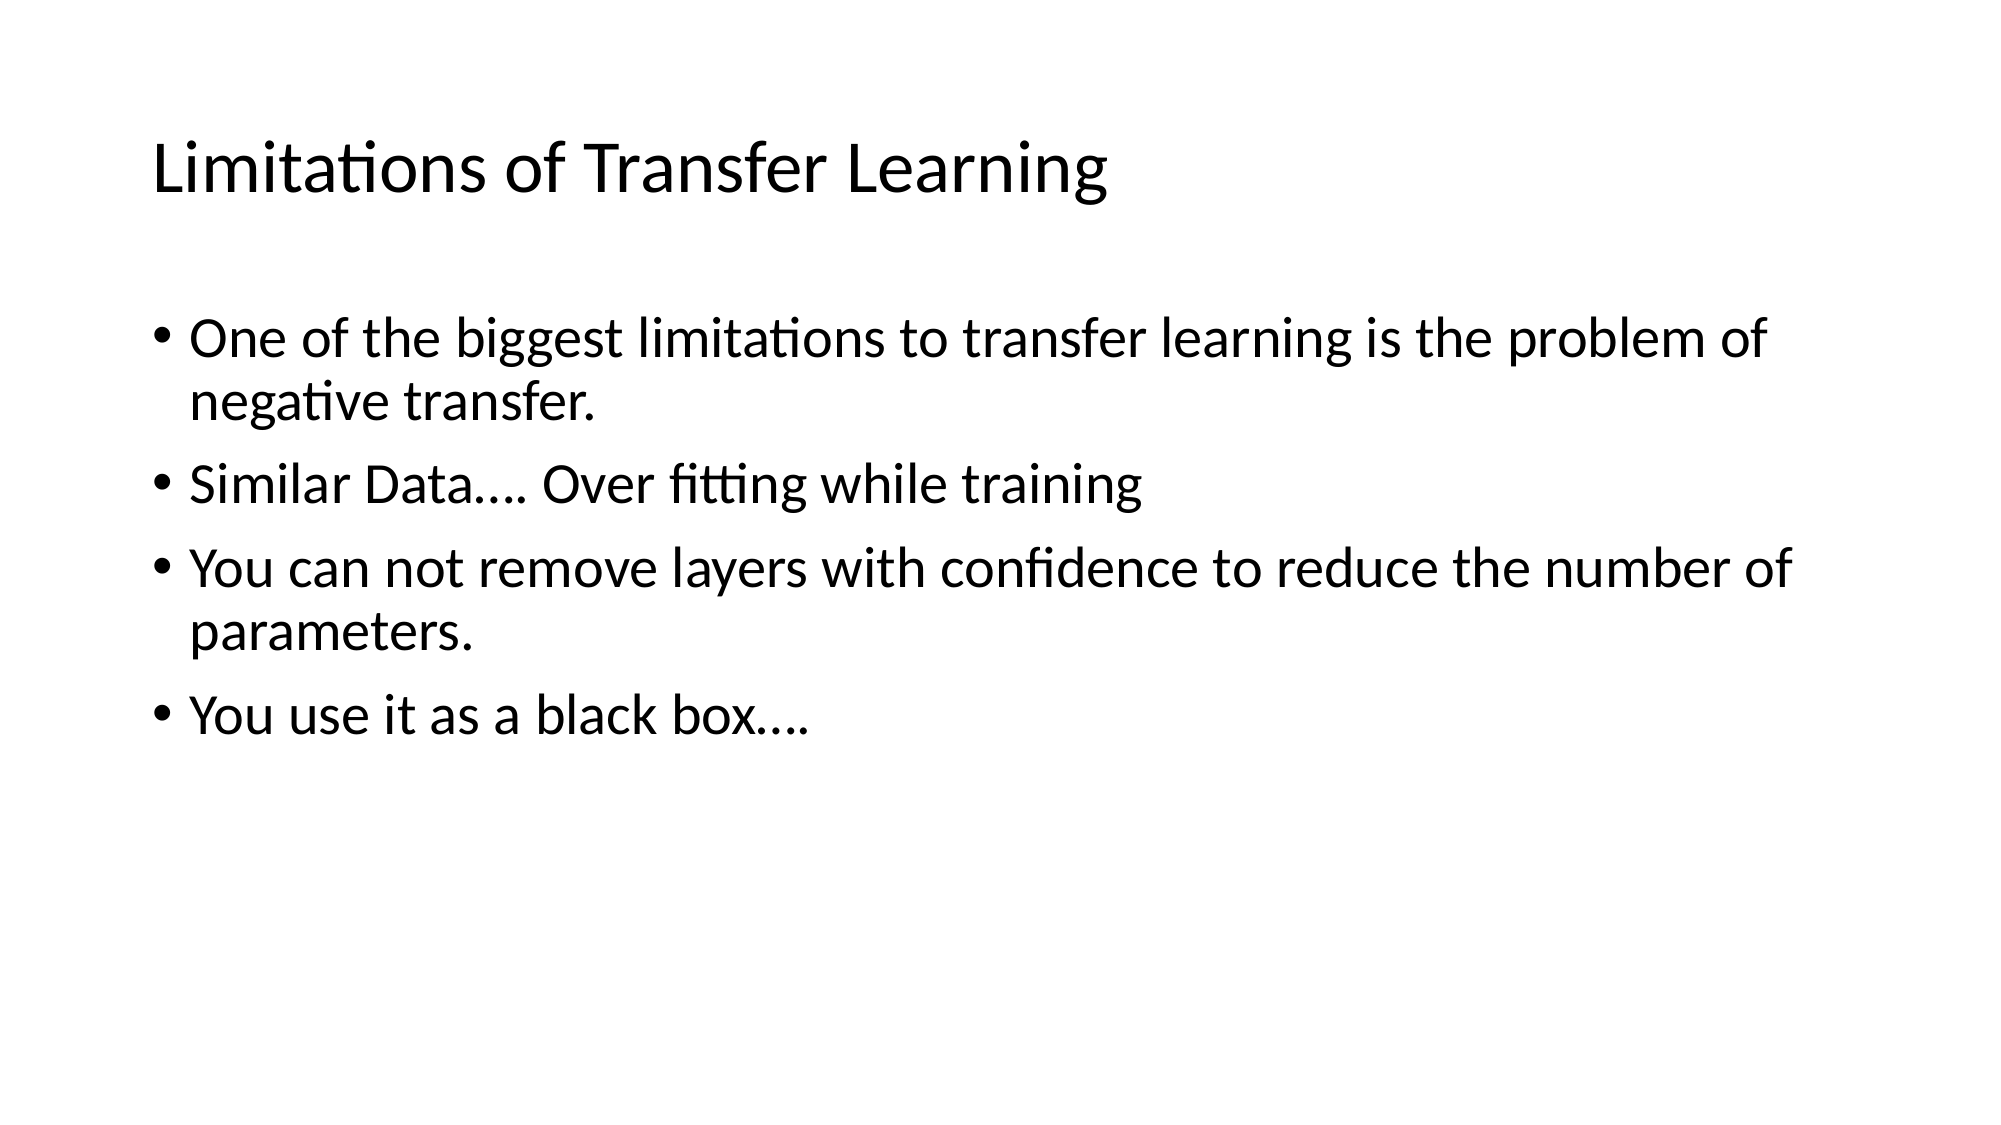

# Limitations of Transfer Learning
One of the biggest limitations to transfer learning is the problem of negative transfer.
Similar Data…. Over fitting while training
You can not remove layers with confidence to reduce the number of parameters.
You use it as a black box….